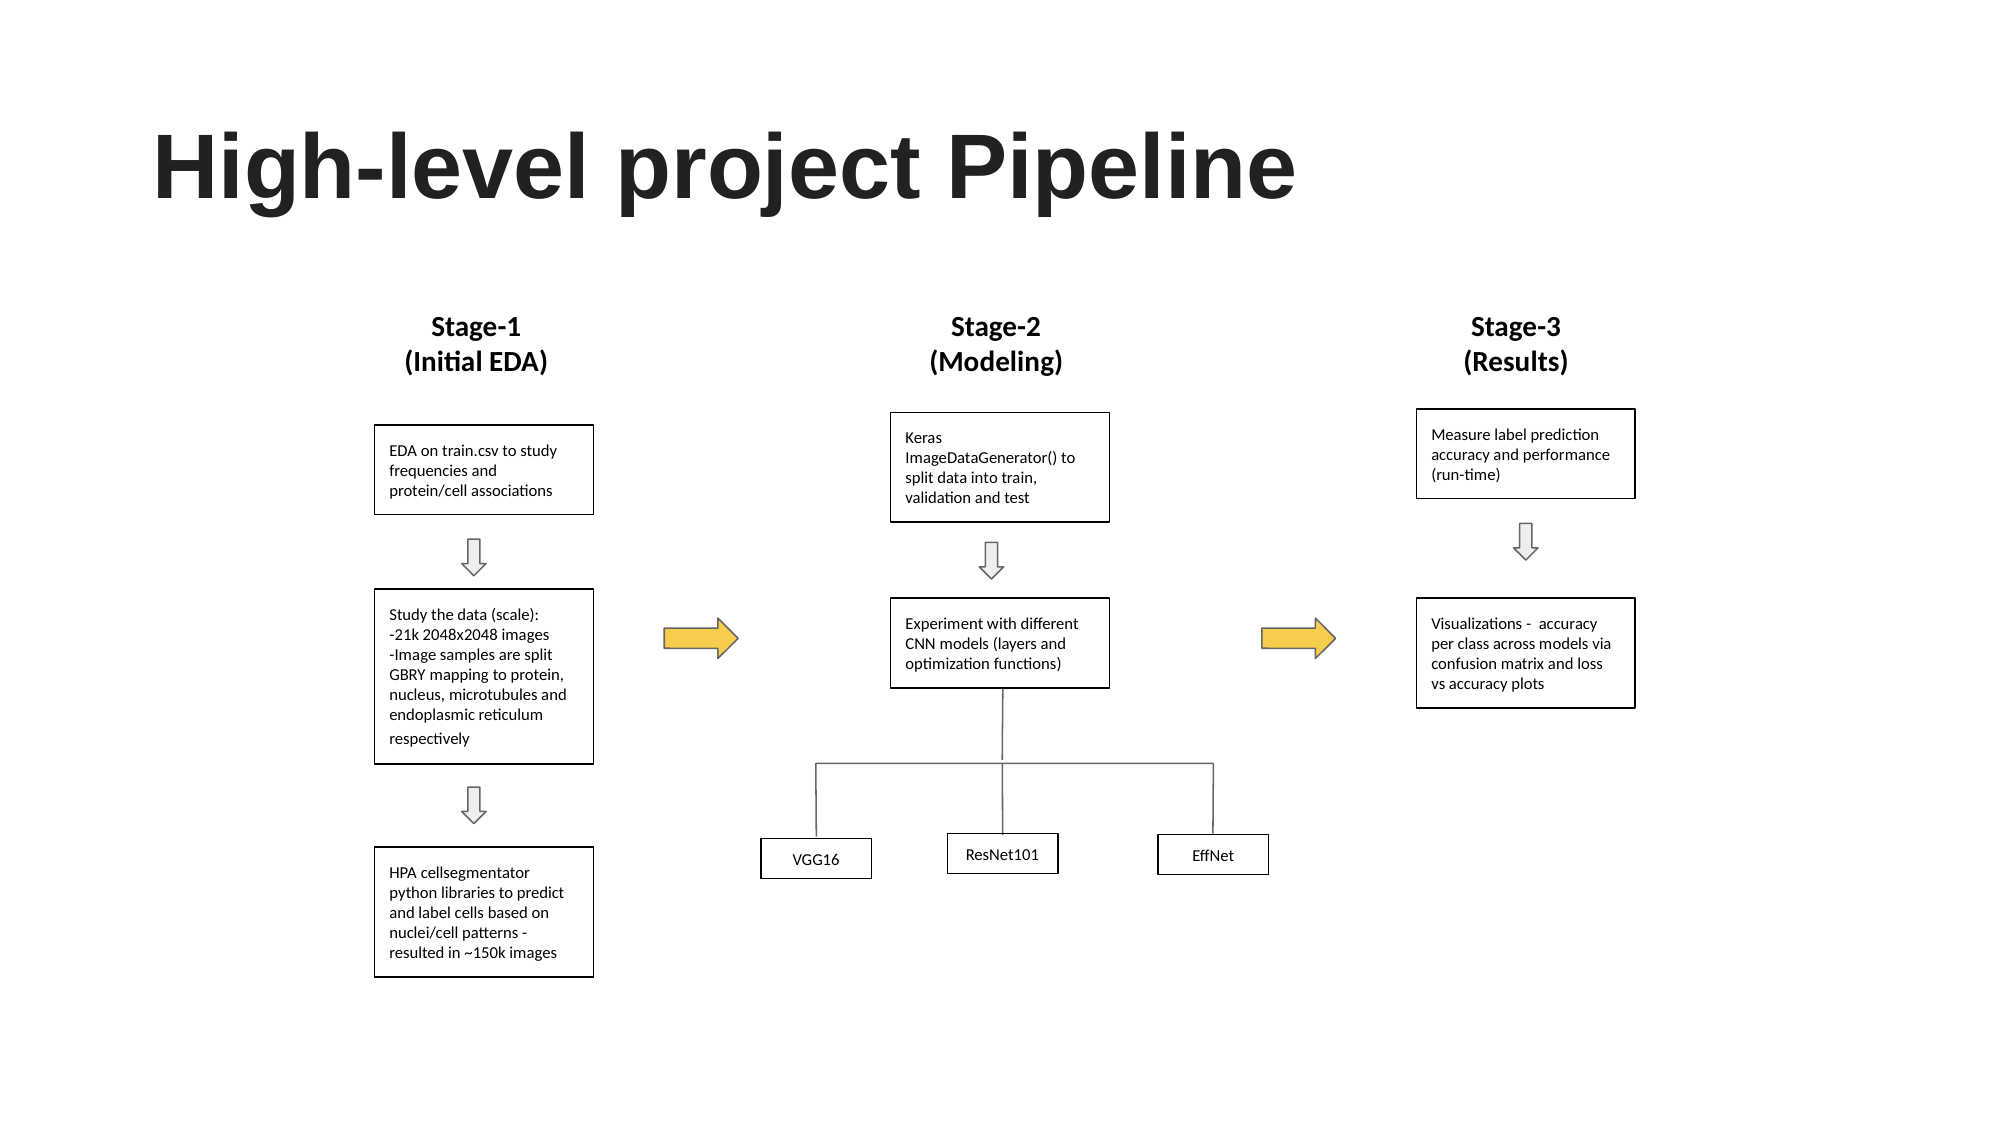

# High-level project Pipeline
Stage-1 (Initial EDA)
Stage-2 (Modeling)
Stage-3
(Results)
Measure label prediction accuracy and performance (run-time)
Keras ImageDataGenerator() to split data into train, validation and test
EDA on train.csv to study frequencies and protein/cell associations

Study the data (scale):
-21k 2048x2048 images
-Image samples are split GBRY mapping to protein, nucleus, microtubules and endoplasmic reticulum respectively
Experiment with different CNN models (layers and optimization functions)
Visualizations -  accuracy per class across models via confusion matrix and loss vs accuracy plots

ResNet101
EffNet
VGG16
HPA cellsegmentator python libraries to predict and label cells based on nuclei/cell patterns - resulted in ~150k images